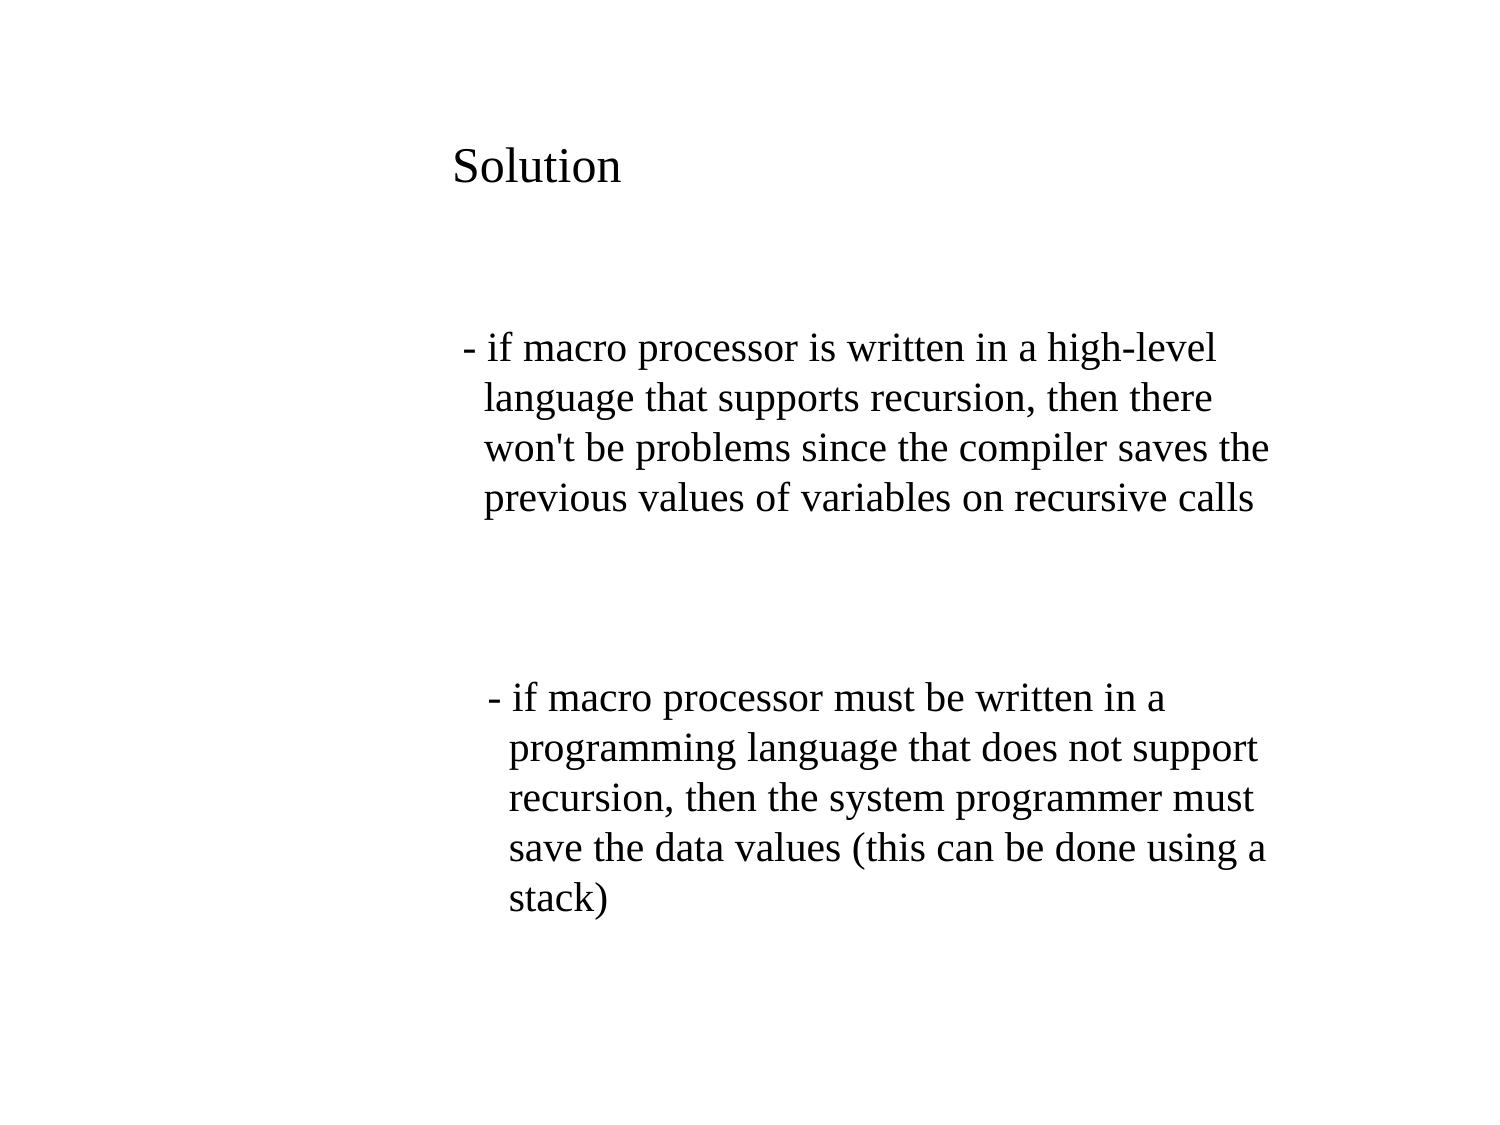

Solution
 - if macro processor is written in a high-level
   language that supports recursion, then there
   won't be problems since the compiler saves the
   previous values of variables on recursive calls
 - if macro processor must be written in a
   programming language that does not support
   recursion, then the system programmer must
   save the data values (this can be done using a
   stack)